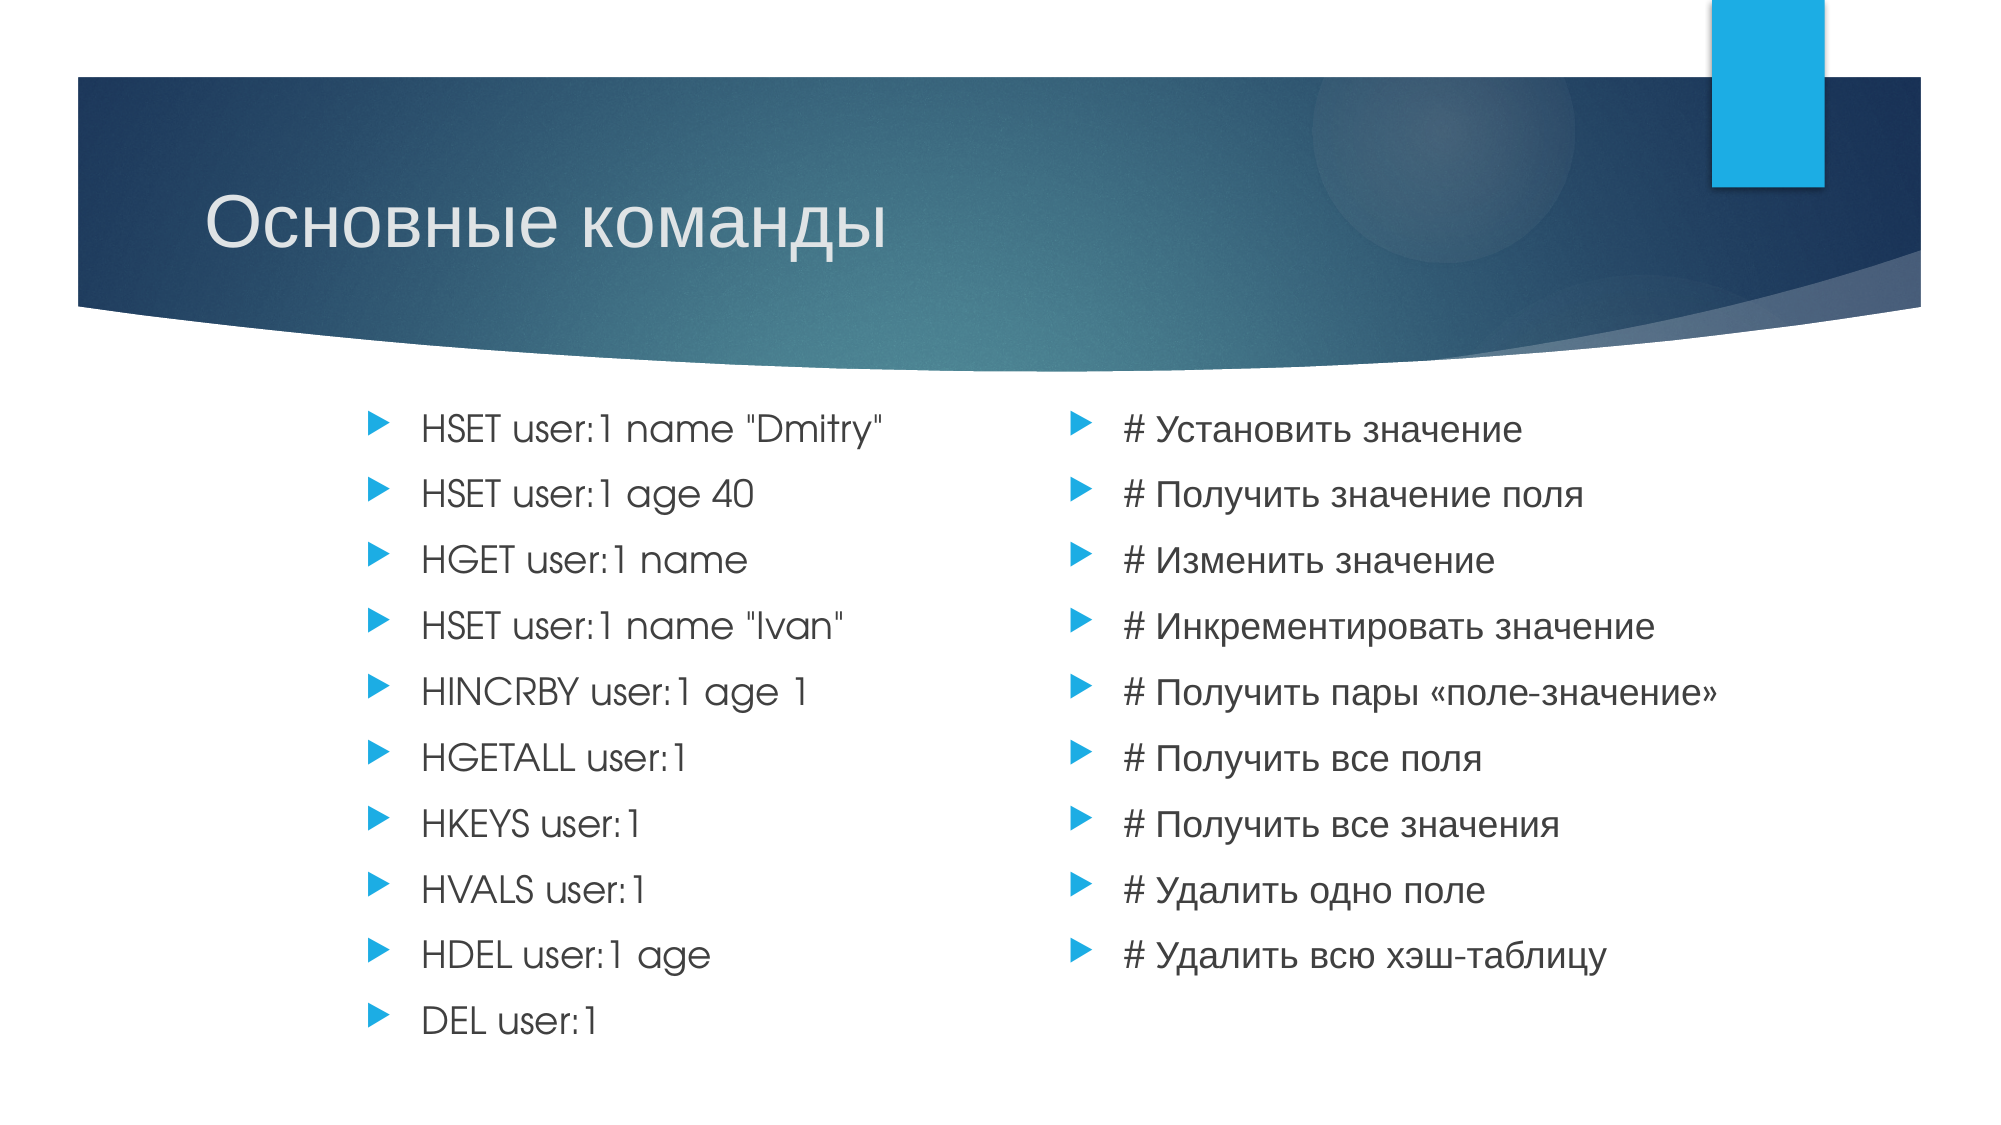

# Основные команды
HSET user:1 name "Dmitry"
HSET user:1 age 40
HGET user:1 name
HSET user:1 name "Ivan"
HINCRBY user:1 age 1
HGETALL user:1
HKEYS user:1
HVALS user:1
HDEL user:1 age
DEL user:1
# Установить значение
# Получить значение поля
# Изменить значение
# Инкрементировать значение
# Получить пары «поле-значение»
# Получить все поля
# Получить все значения
# Удалить одно поле
# Удалить всю хэш-таблицу